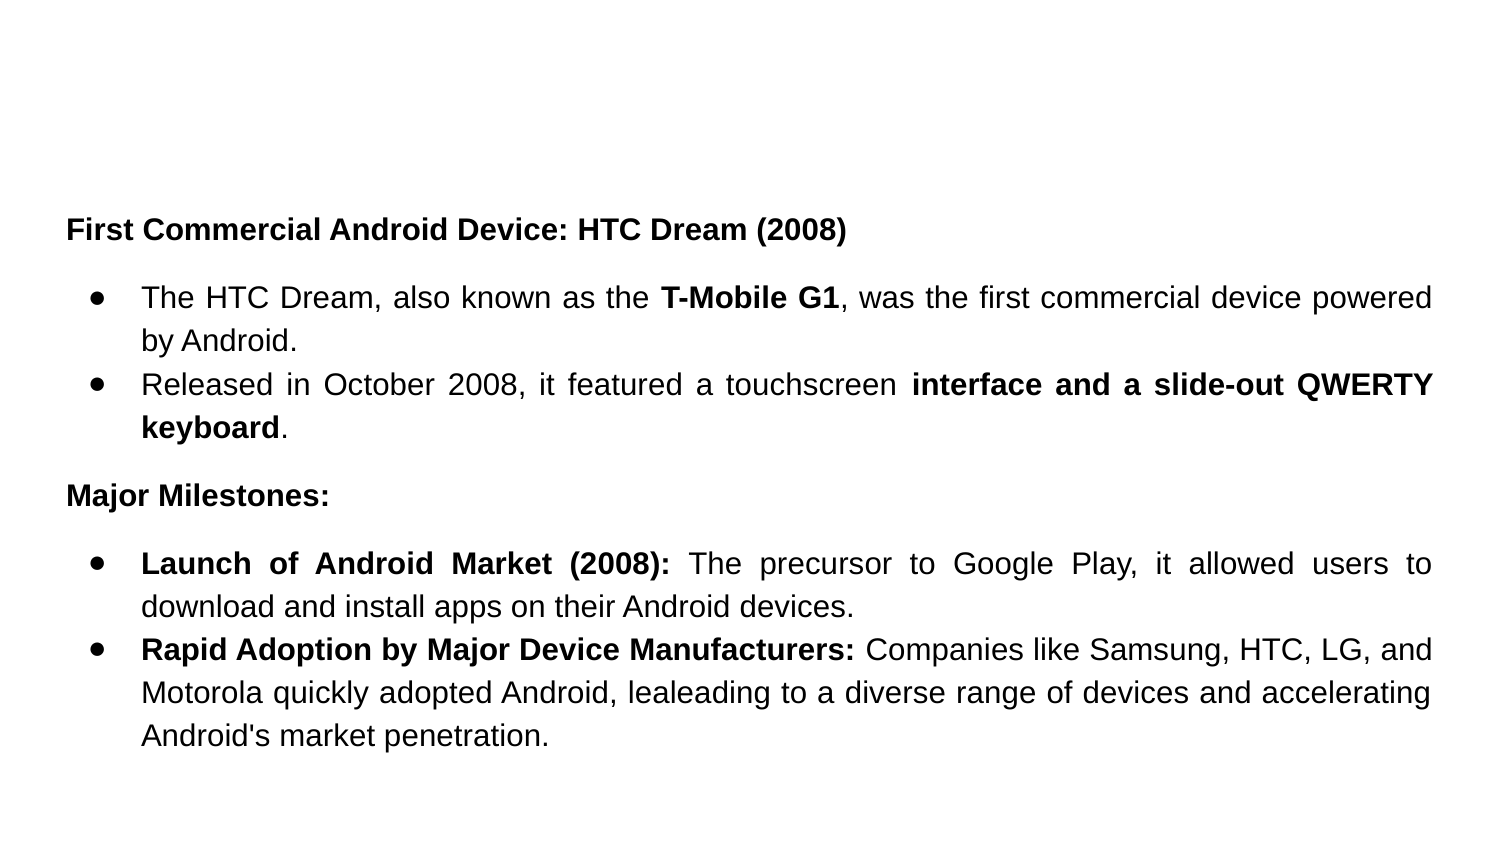

#
First Commercial Android Device: HTC Dream (2008)
The HTC Dream, also known as the T-Mobile G1, was the first commercial device powered by Android.
Released in October 2008, it featured a touchscreen interface and a slide-out QWERTY keyboard.
Major Milestones:
Launch of Android Market (2008): The precursor to Google Play, it allowed users to download and install apps on their Android devices.
Rapid Adoption by Major Device Manufacturers: Companies like Samsung, HTC, LG, and Motorola quickly adopted Android, lealeading to a diverse range of devices and accelerating Android's market penetration.